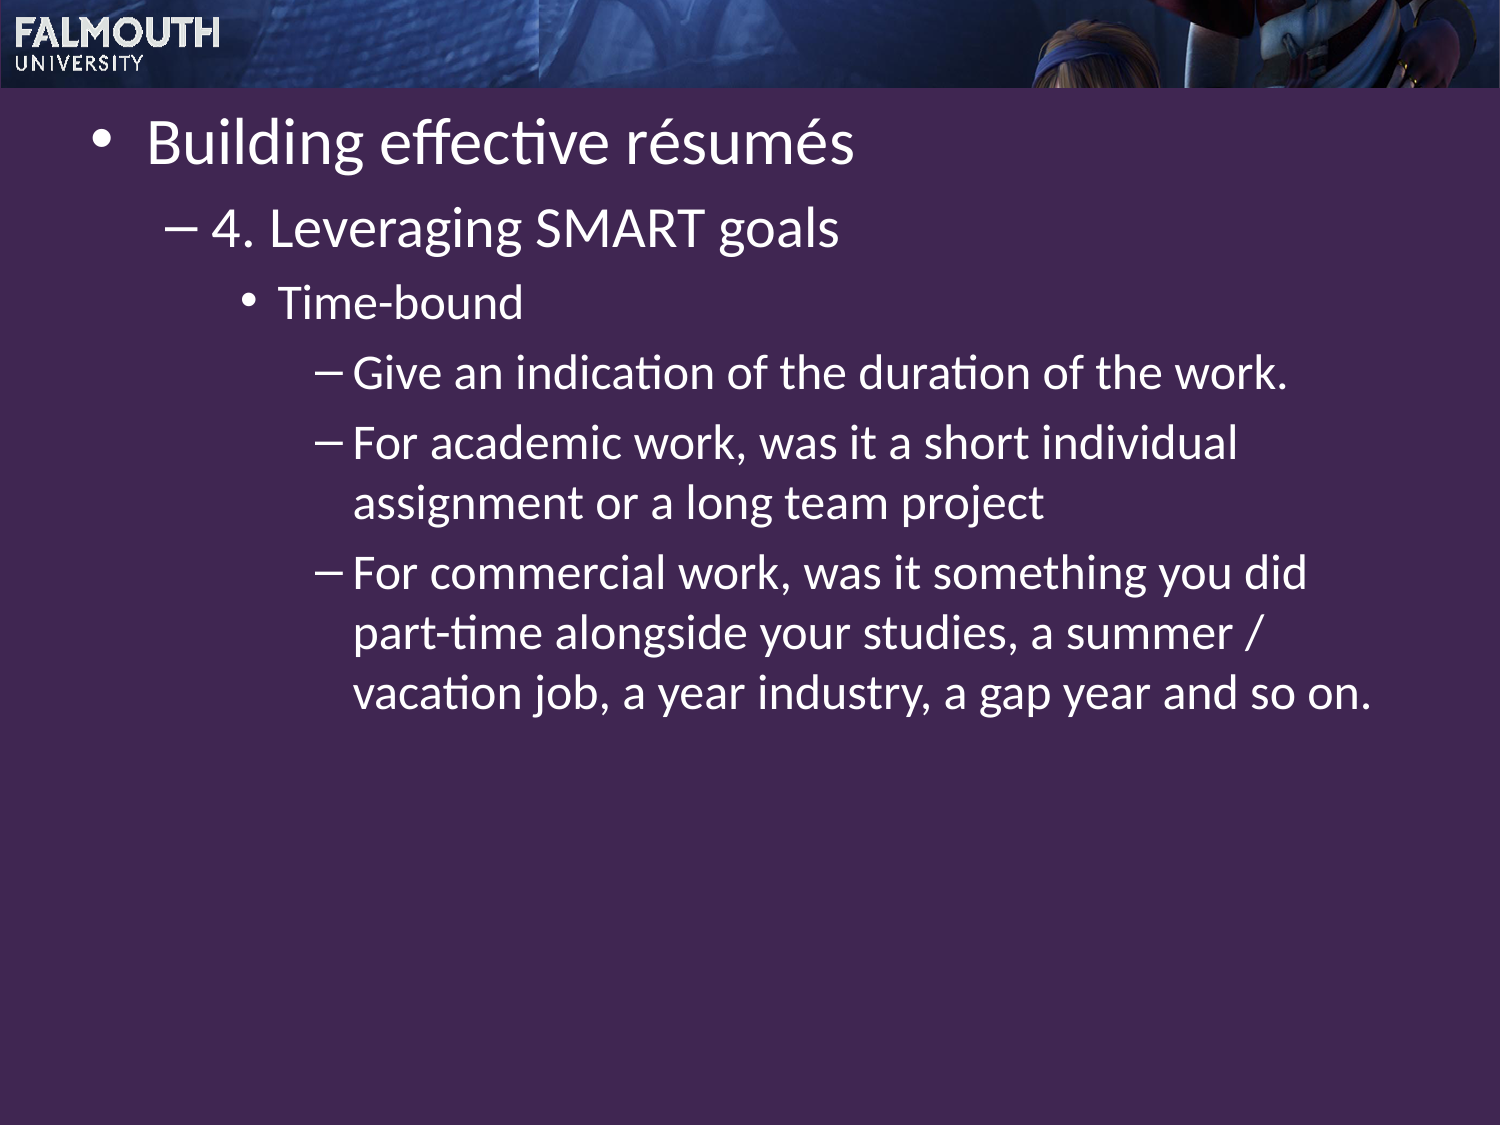

Building effective résumés
4. Leveraging SMART goals
Time-bound
Give an indication of the duration of the work.
For academic work, was it a short individual assignment or a long team project
For commercial work, was it something you did part-time alongside your studies, a summer / vacation job, a year industry, a gap year and so on.